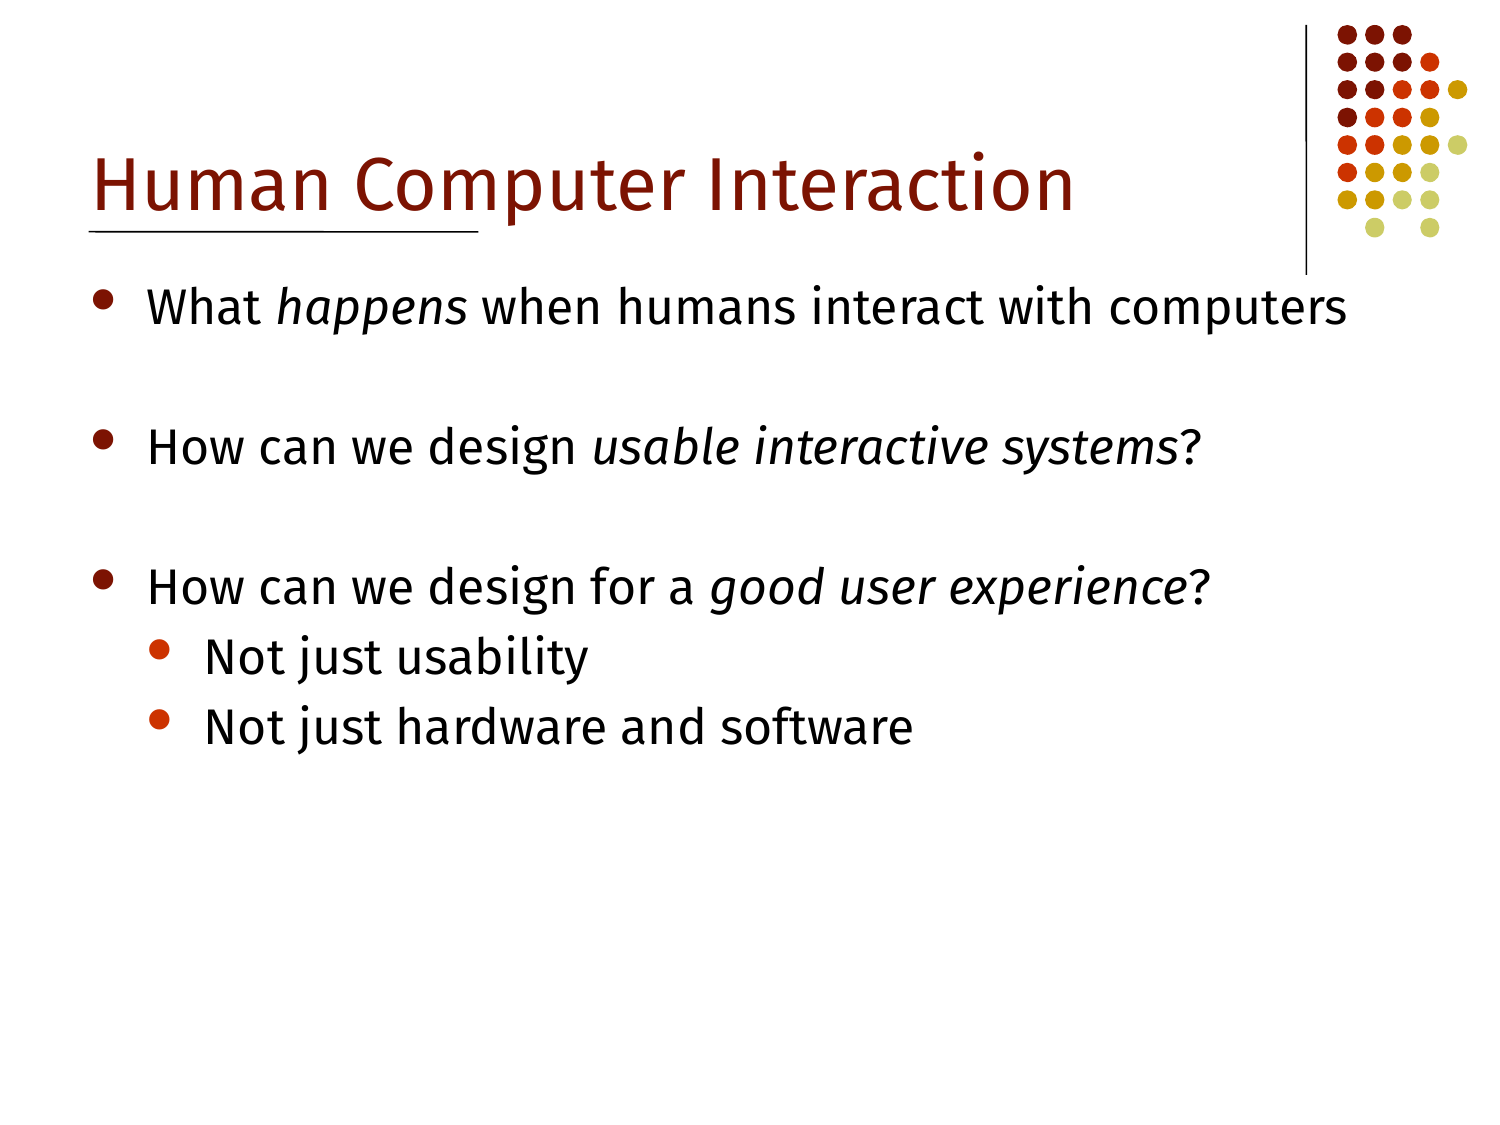

# Human Computer Interaction
What happens when humans interact with computers

How can we design usable interactive systems?

How can we design for a good user experience?
Not just usability
Not just hardware and software